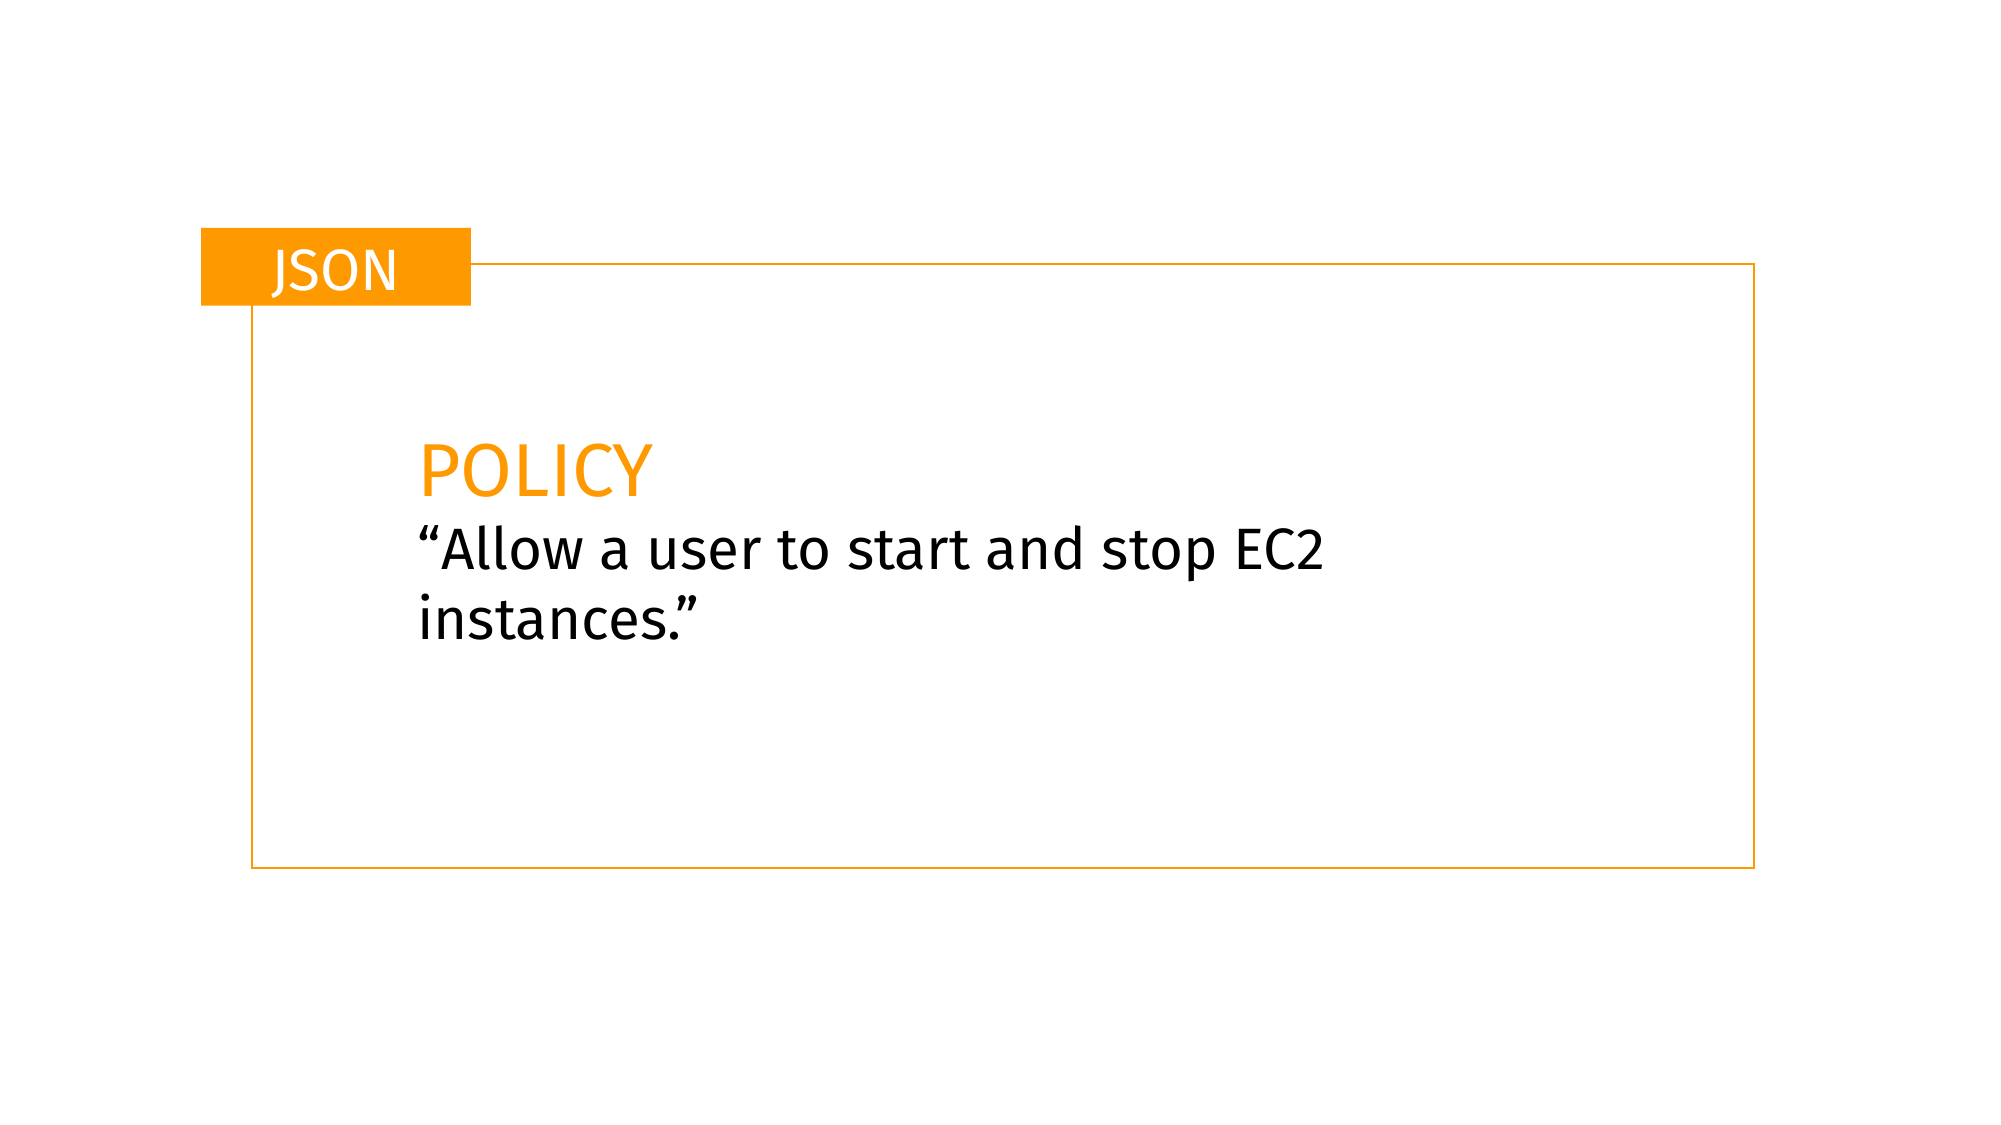

JSON

POLICY
“Allow a user to start and stop EC2 instances.”